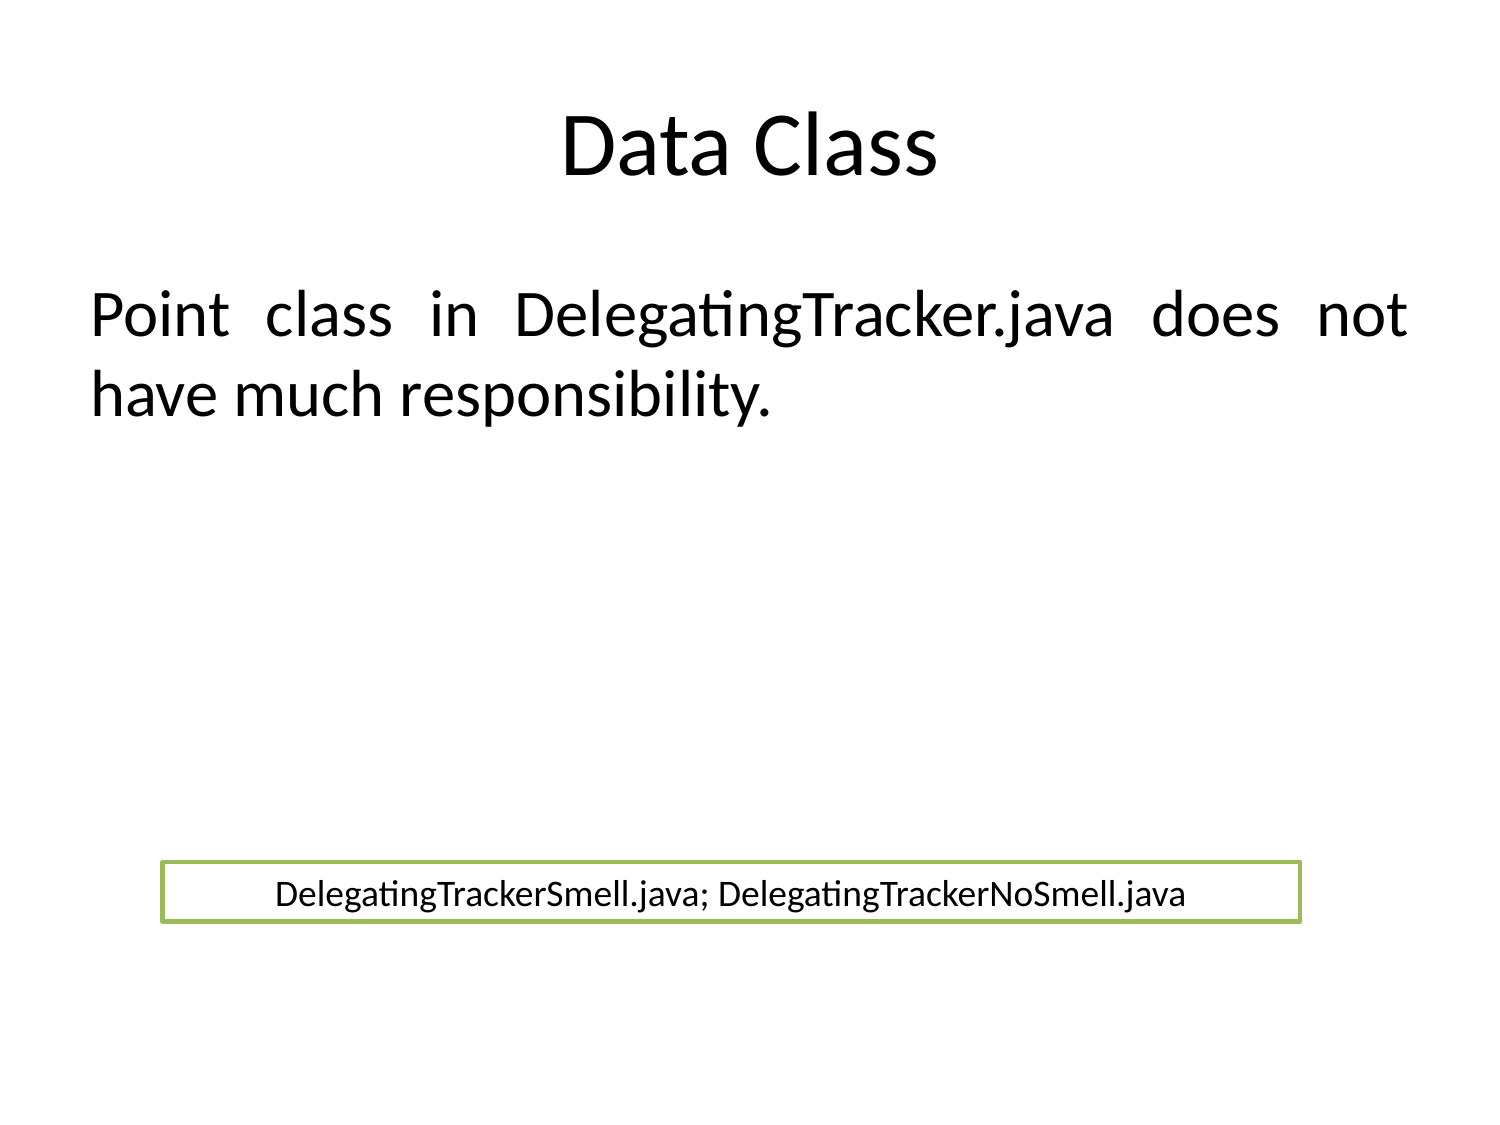

# Data Class
Point class in DelegatingTracker.java does not have much responsibility.
DelegatingTrackerSmell.java; DelegatingTrackerNoSmell.java